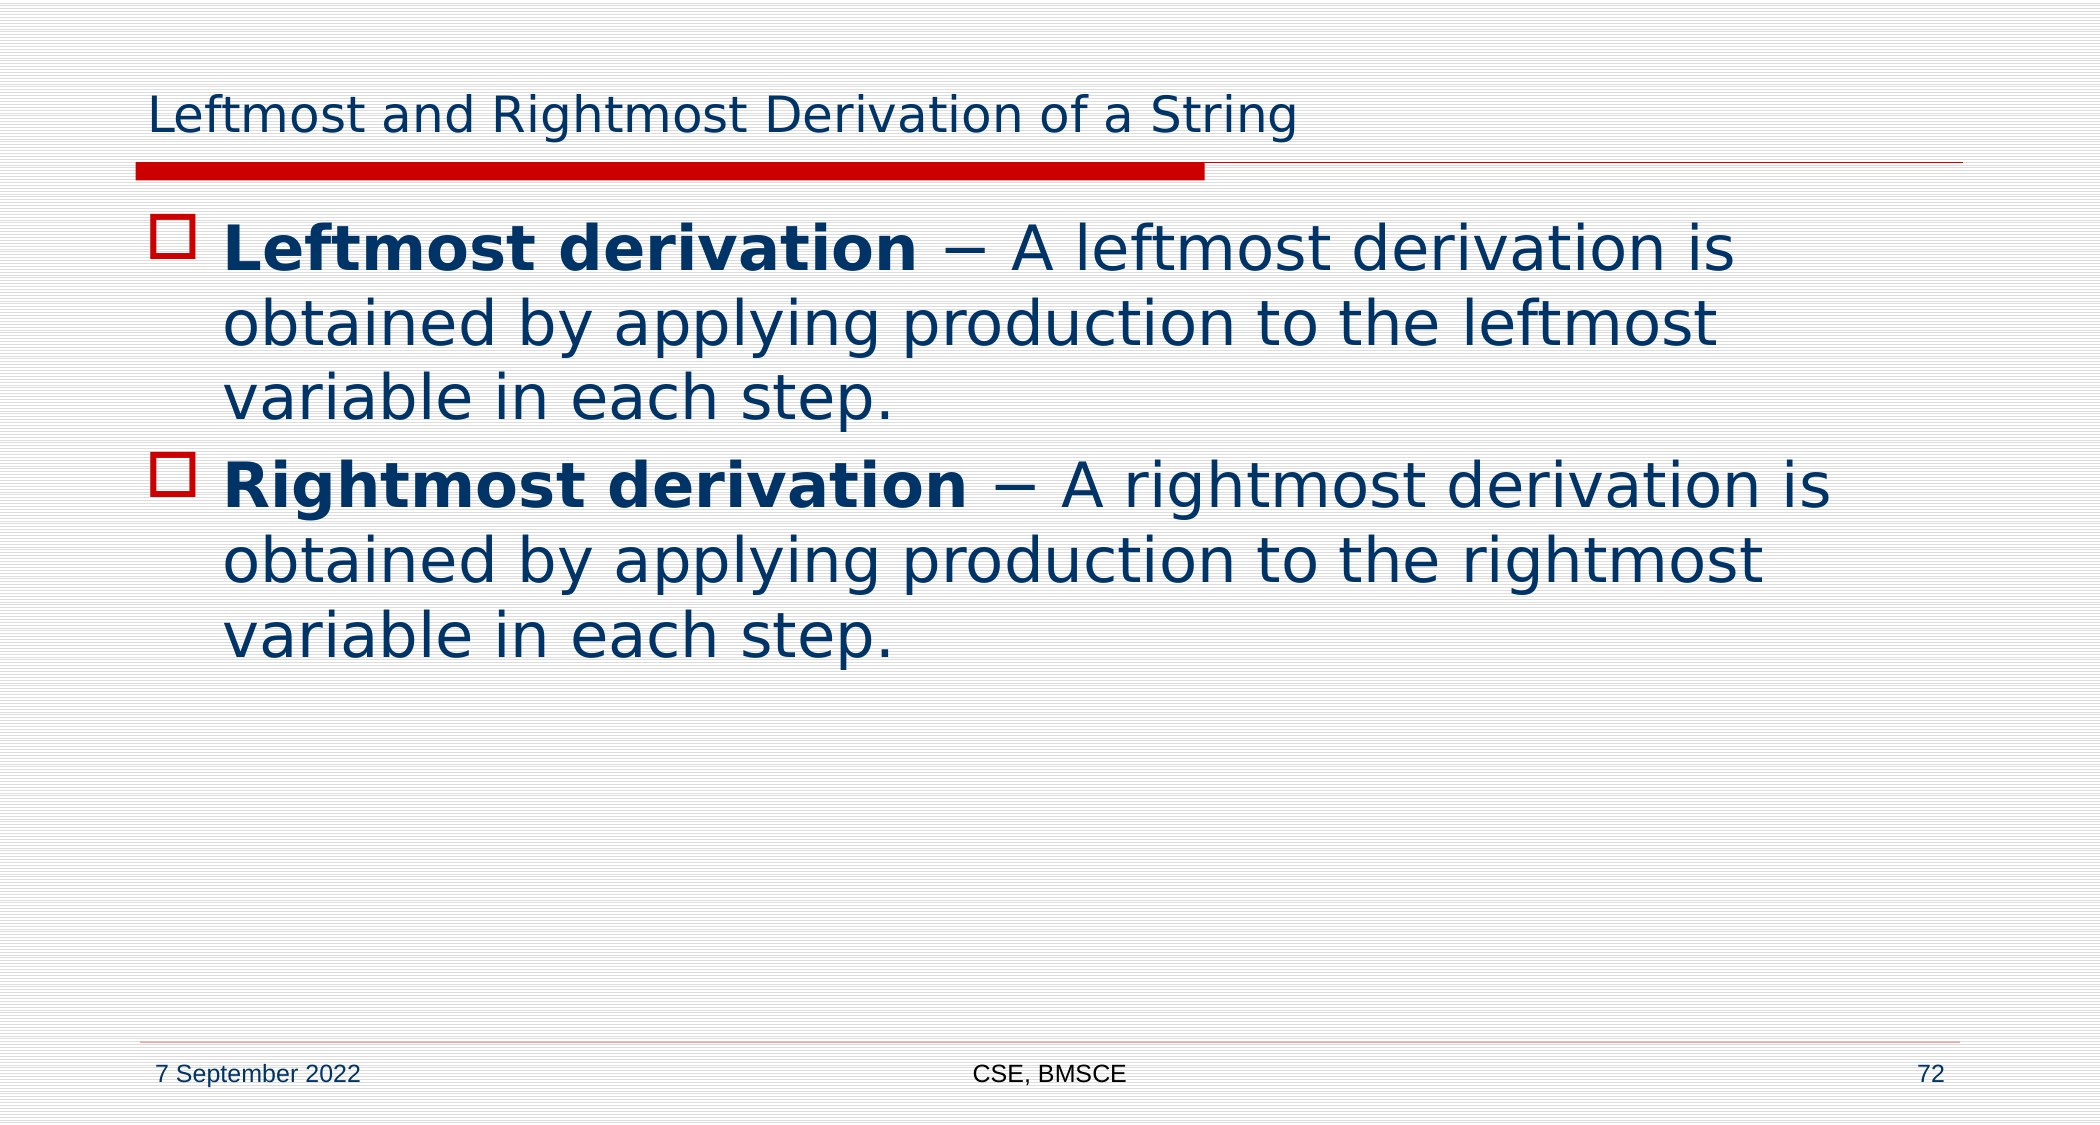

# Leftmost and Rightmost Derivation of a String
Leftmost derivation − A leftmost derivation is obtained by applying production to the leftmost variable in each step.
Rightmost derivation − A rightmost derivation is obtained by applying production to the rightmost variable in each step.
CSE, BMSCE
72
7 September 2022